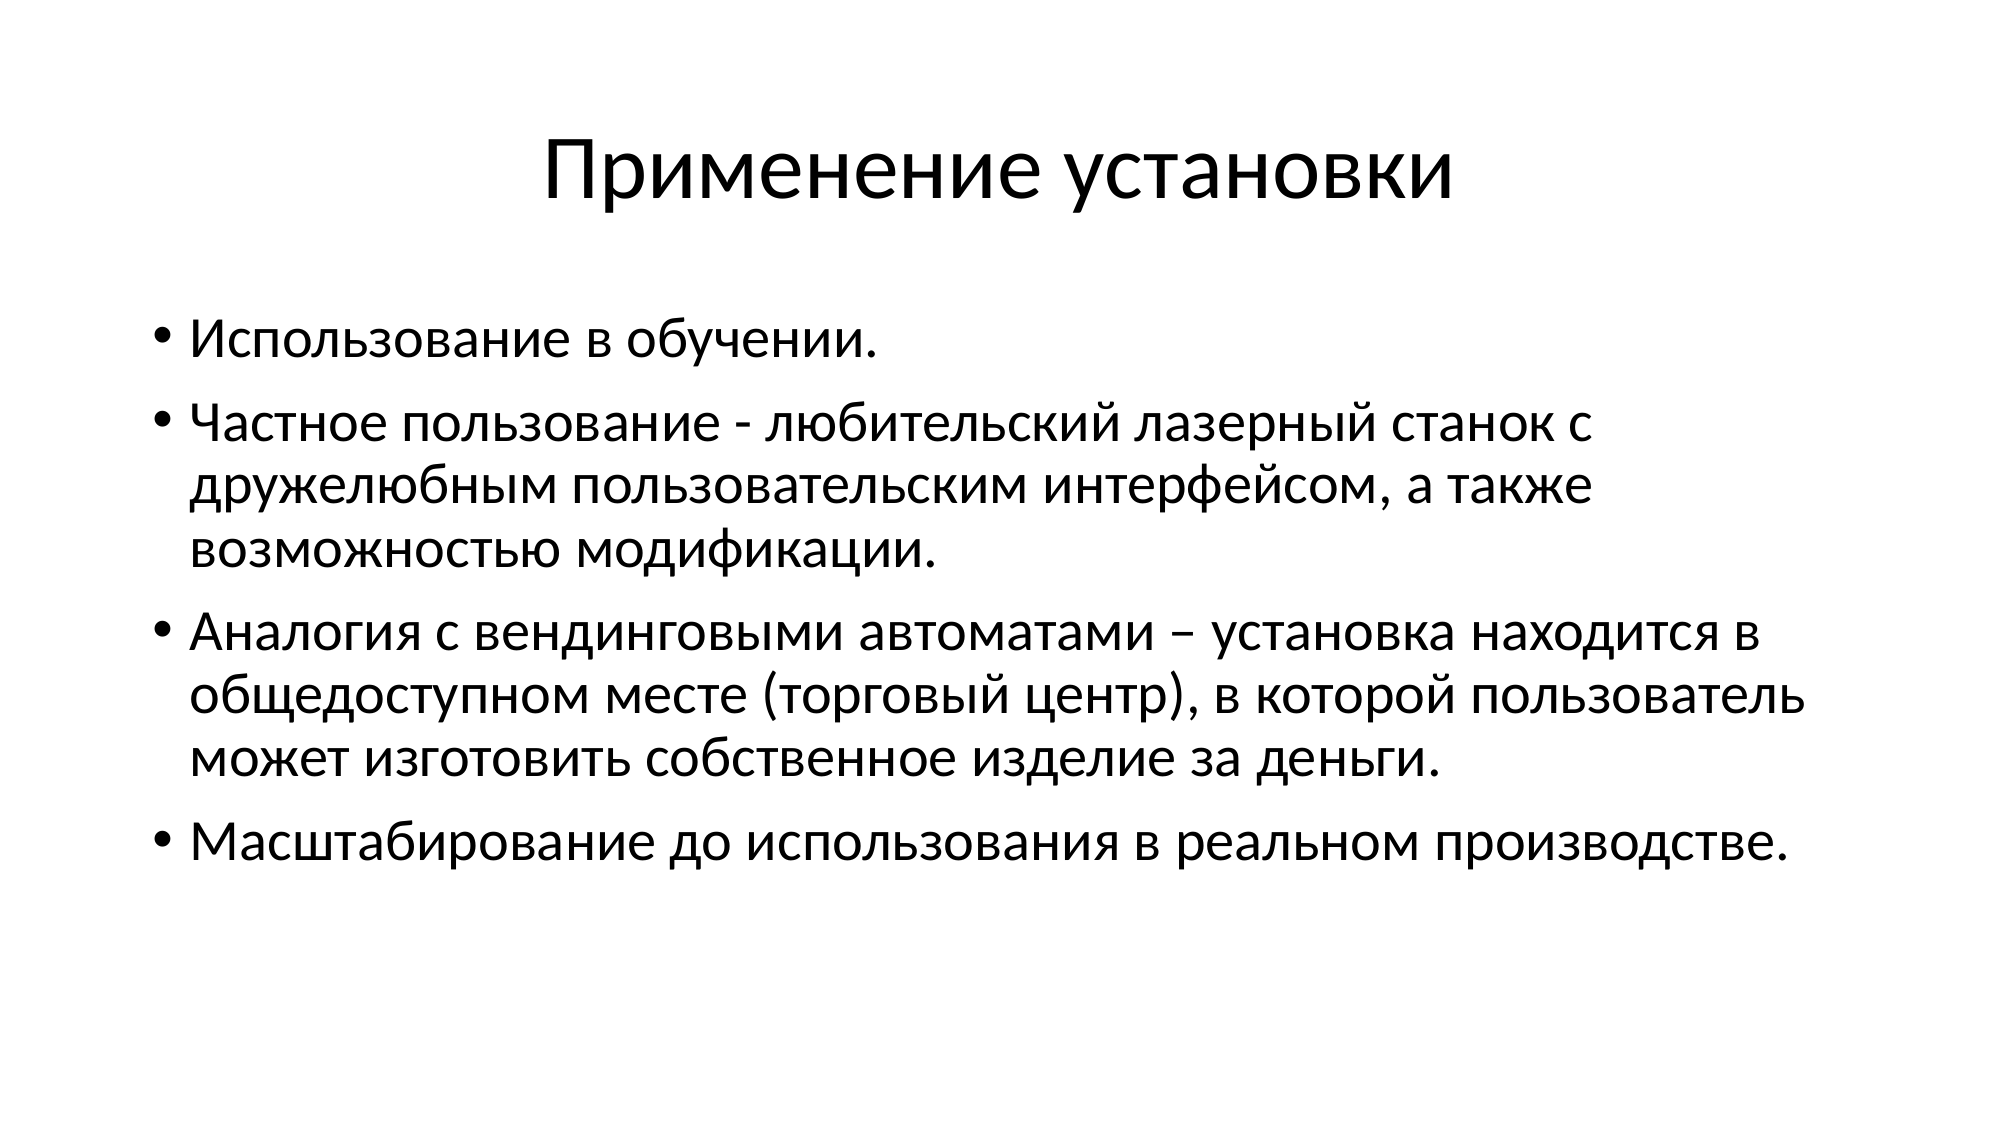

# Применение установки
Использование в обучении.
Частное пользование - любительский лазерный станок с дружелюбным пользовательским интерфейсом, а также возможностью модификации.
Аналогия с вендинговыми автоматами – установка находится в общедоступном месте (торговый центр), в которой пользователь может изготовить собственное изделие за деньги.
Масштабирование до использования в реальном производстве.